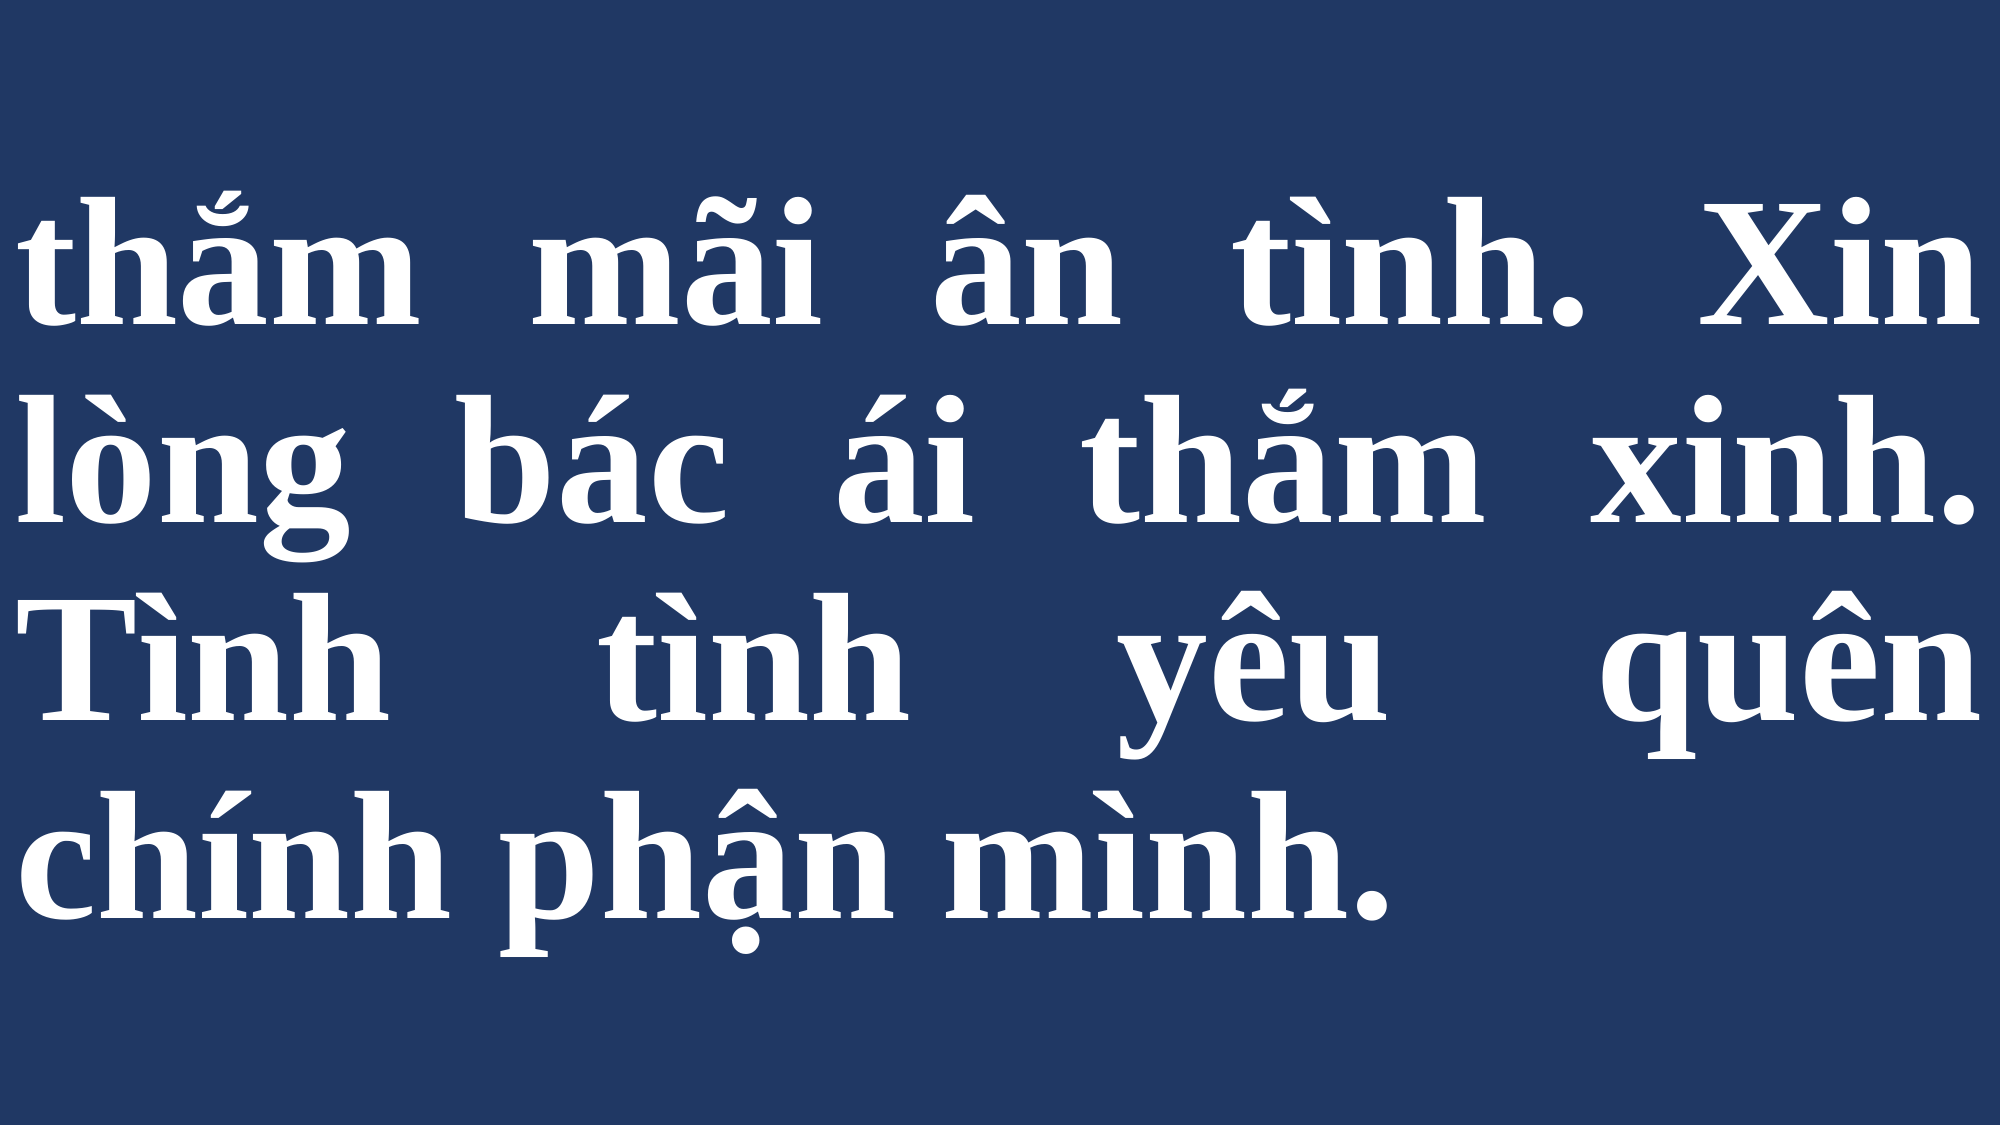

# thắm mãi ân tình. Xin lòng bác ái thắm xinh. Tình tình yêu quên chính phận mình.